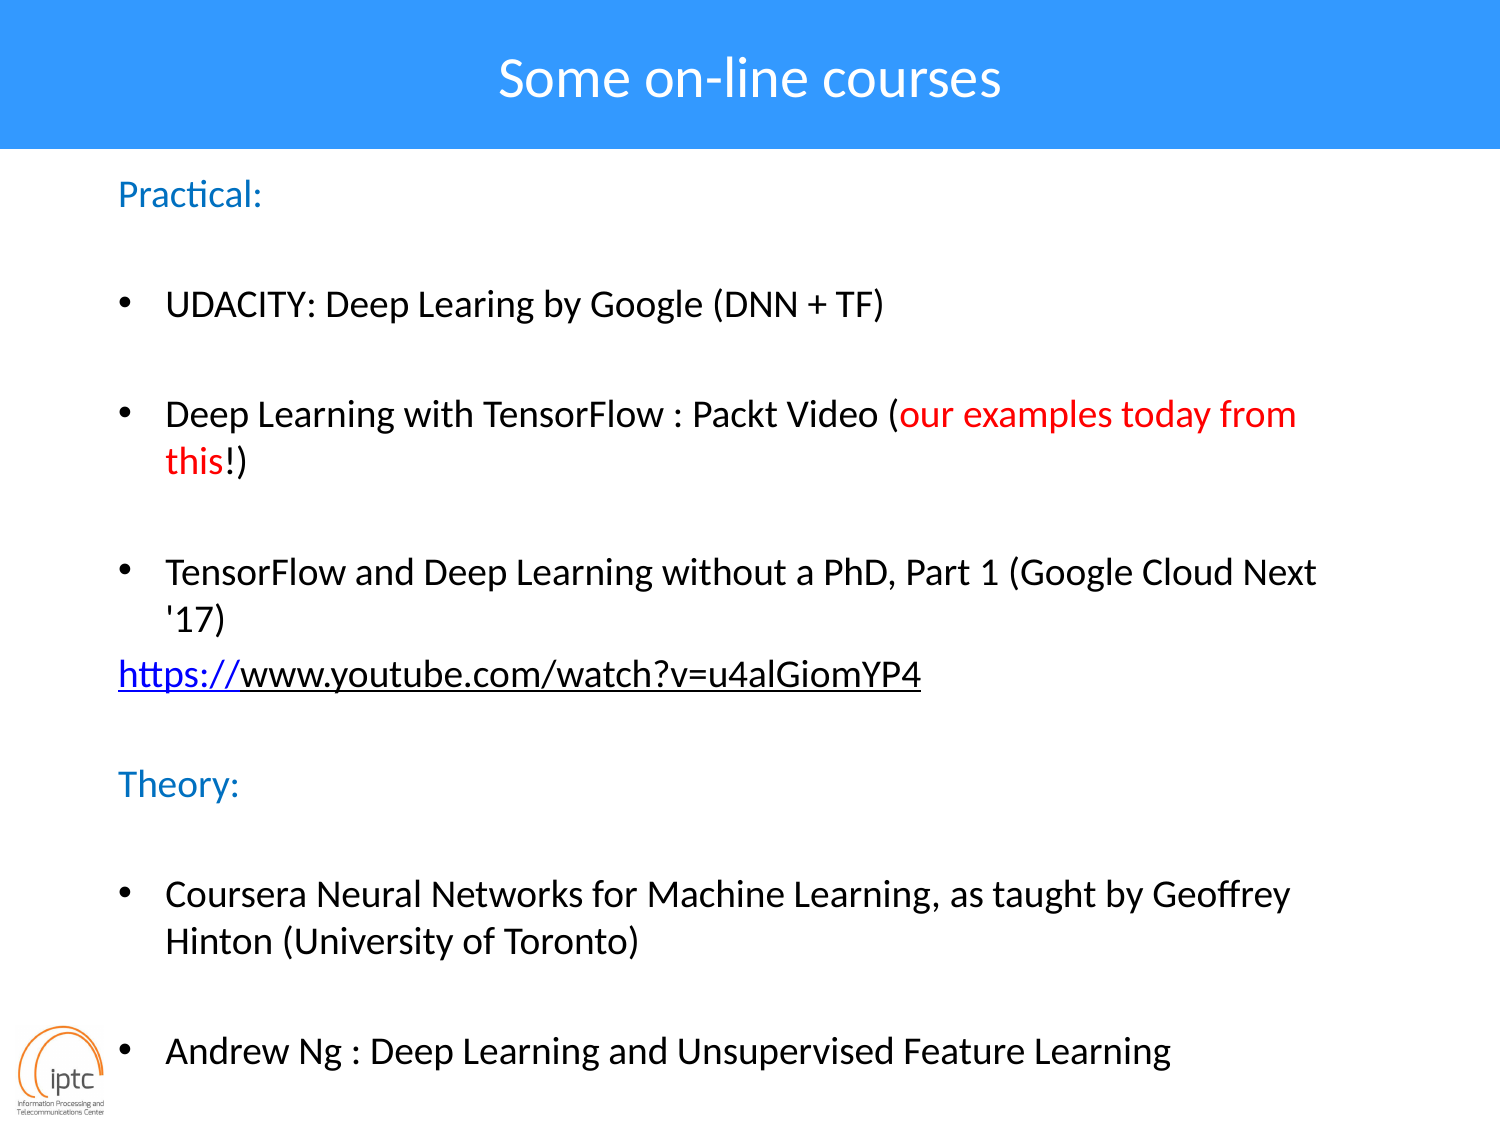

# Some on-line courses
Practical:

UDACITY: Deep Learing by Google (DNN + TF)

Deep Learning with TensorFlow : Packt Video (our examples today from this!)

TensorFlow and Deep Learning without a PhD, Part 1 (Google Cloud Next '17)
https://www.youtube.com/watch?v=u4alGiomYP4

Theory:

Coursera Neural Networks for Machine Learning, as taught by Geoffrey Hinton (University of Toronto)

Andrew Ng : Deep Learning and Unsupervised Feature Learning